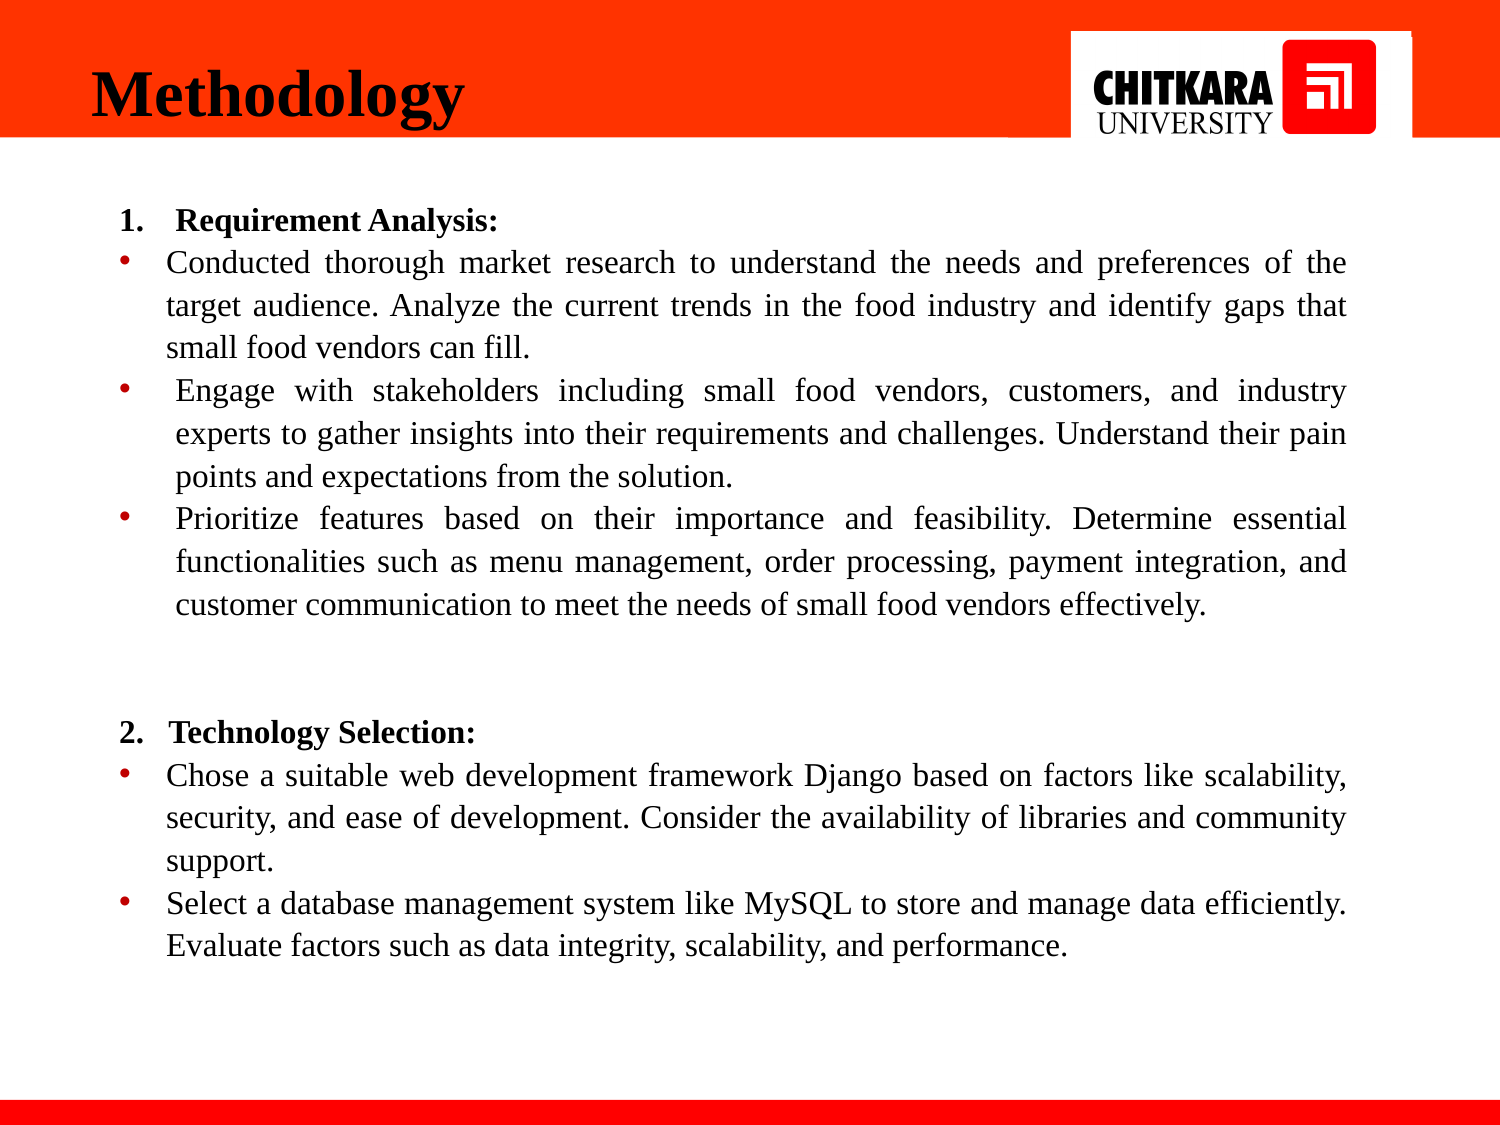

Methodology
Requirement Analysis:
Conducted thorough market research to understand the needs and preferences of the target audience. Analyze the current trends in the food industry and identify gaps that small food vendors can fill.
Engage with stakeholders including small food vendors, customers, and industry experts to gather insights into their requirements and challenges. Understand their pain points and expectations from the solution.
Prioritize features based on their importance and feasibility. Determine essential functionalities such as menu management, order processing, payment integration, and customer communication to meet the needs of small food vendors effectively.

2.   Technology Selection:
Chose a suitable web development framework Django based on factors like scalability, security, and ease of development. Consider the availability of libraries and community support.
Select a database management system like MySQL to store and manage data efficiently. Evaluate factors such as data integrity, scalability, and performance.